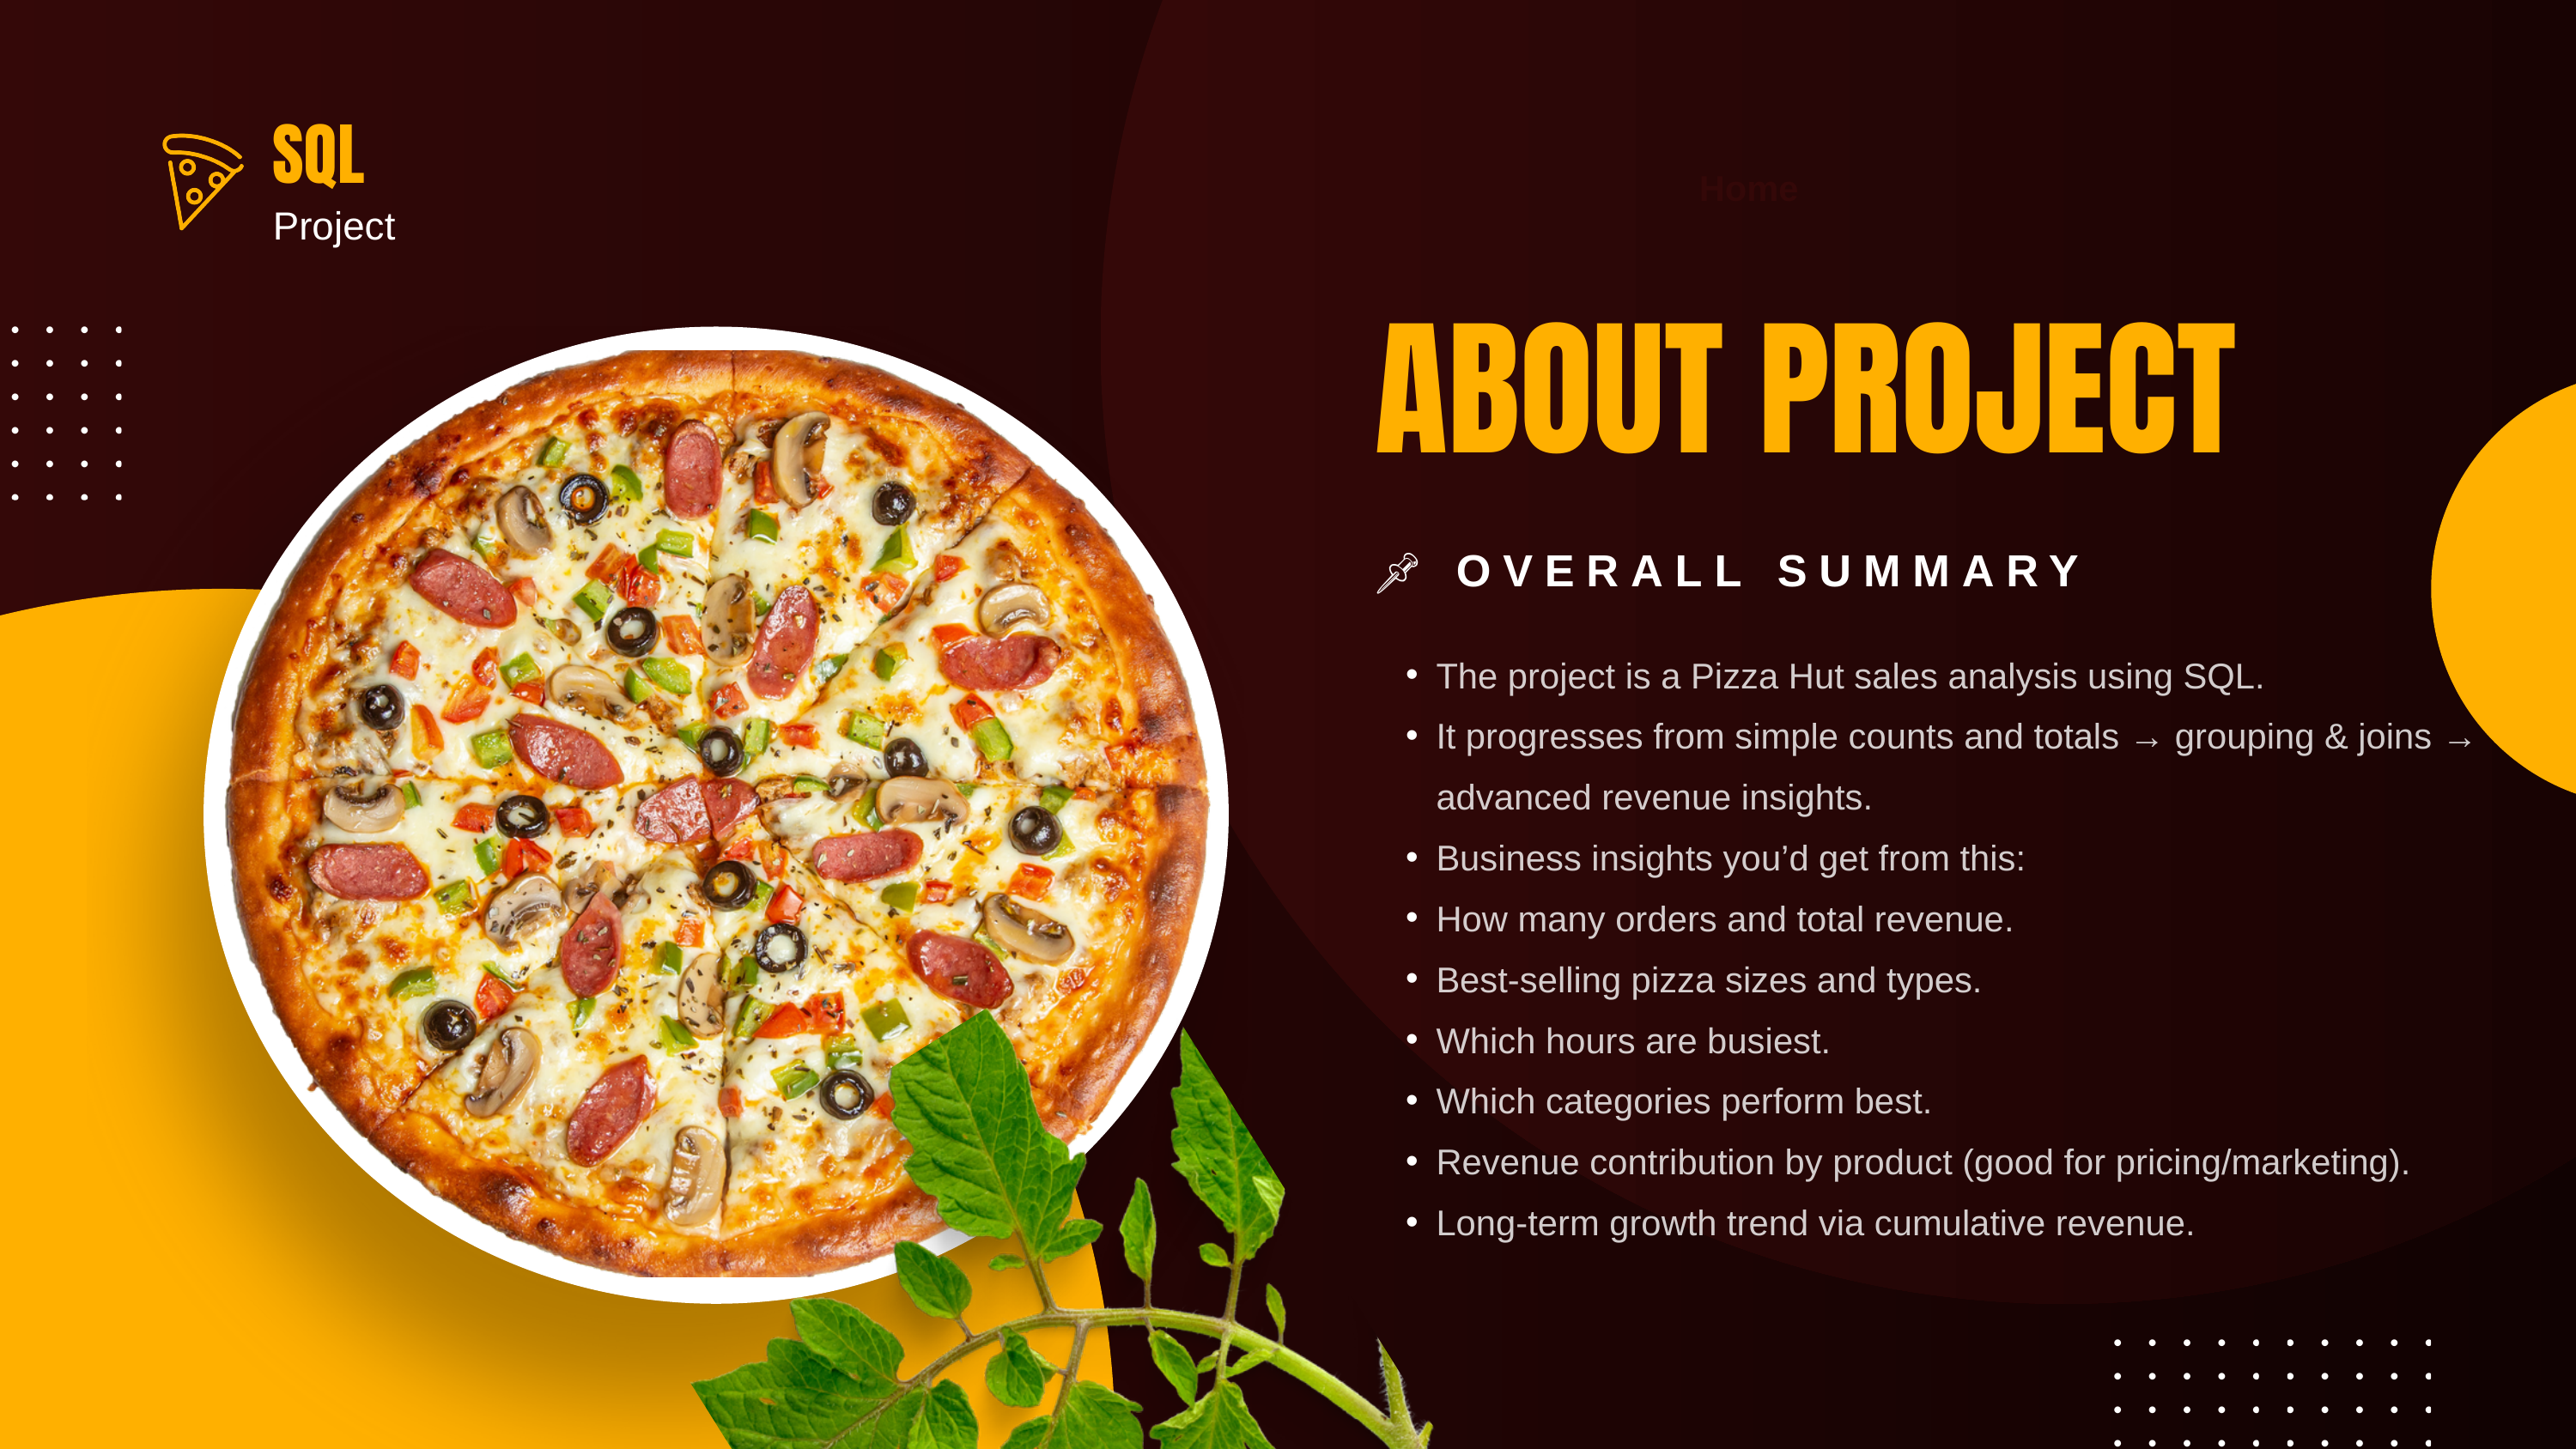

SQL

Home
Project

ABOUT PROJECT

📌 OVERALL SUMMARY

The project is a Pizza Hut sales analysis using SQL.
It progresses from simple counts and totals → grouping & joins → advanced revenue insights.
Business insights you’d get from this:
How many orders and total revenue.
Best-selling pizza sizes and types.
Which hours are busiest.
Which categories perform best.
Revenue contribution by product (good for pricing/marketing).
Long-term growth trend via cumulative revenue.